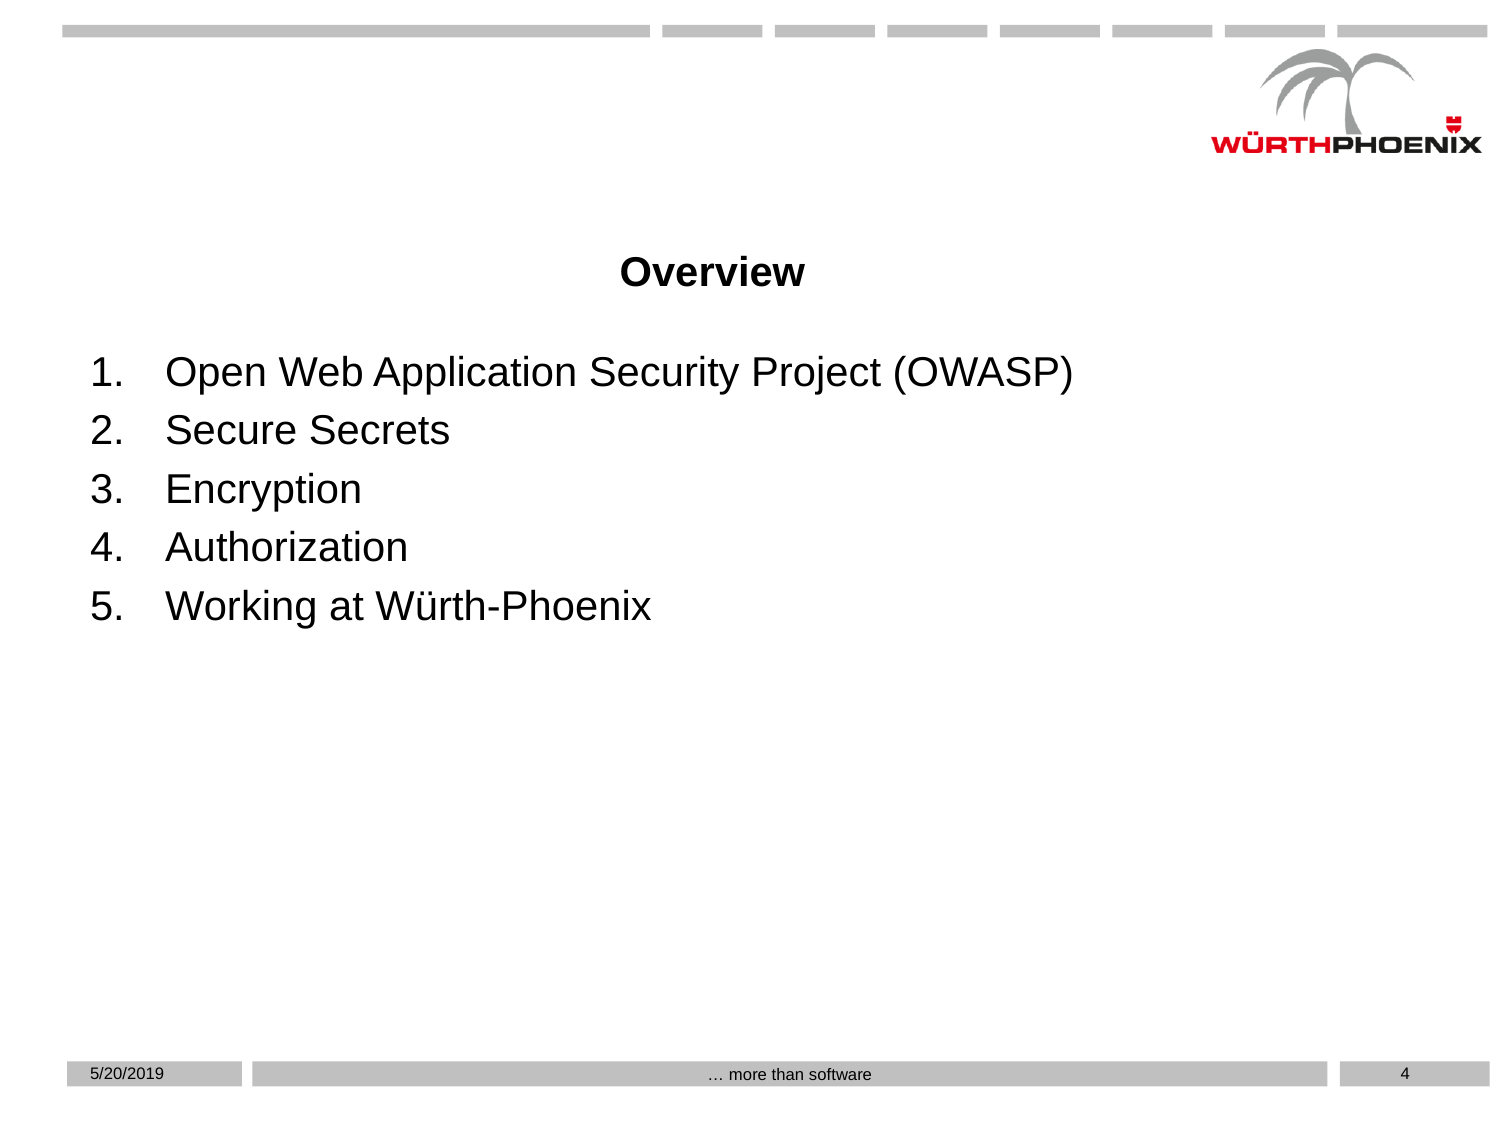

Overview
Open Web Application Security Project (OWASP)
Secure Secrets
Encryption
Authorization
Working at Würth-Phoenix
5/20/2019
4